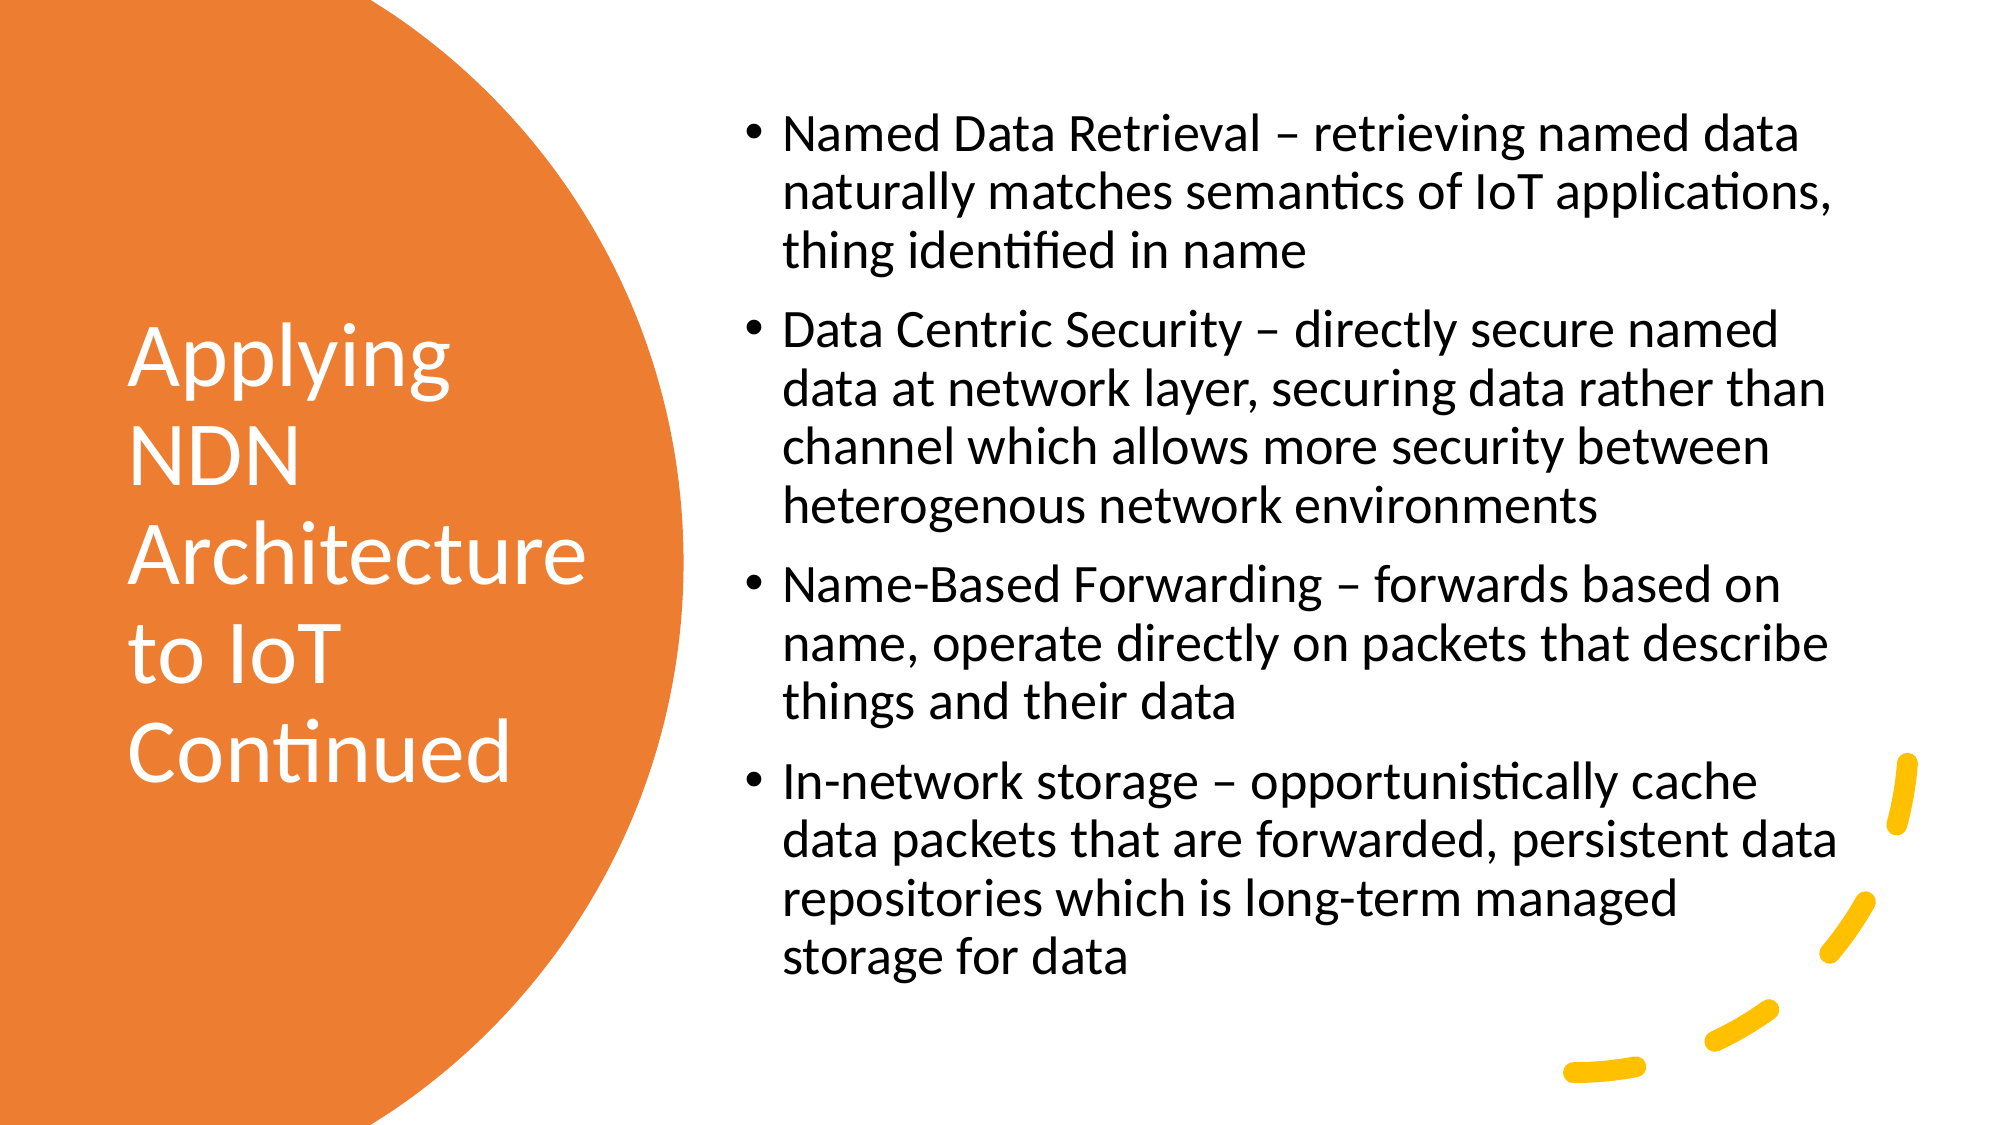

Named Data Retrieval – retrieving named data naturally matches semantics of IoT applications, thing identified in name
Data Centric Security – directly secure named data at network layer, securing data rather than channel which allows more security between heterogenous network environments
Name-Based Forwarding – forwards based on name, operate directly on packets that describe things and their data
In-network storage – opportunistically cache data packets that are forwarded, persistent data repositories which is long-term managed storage for data

# Applying NDN Architecture to IoT Continued